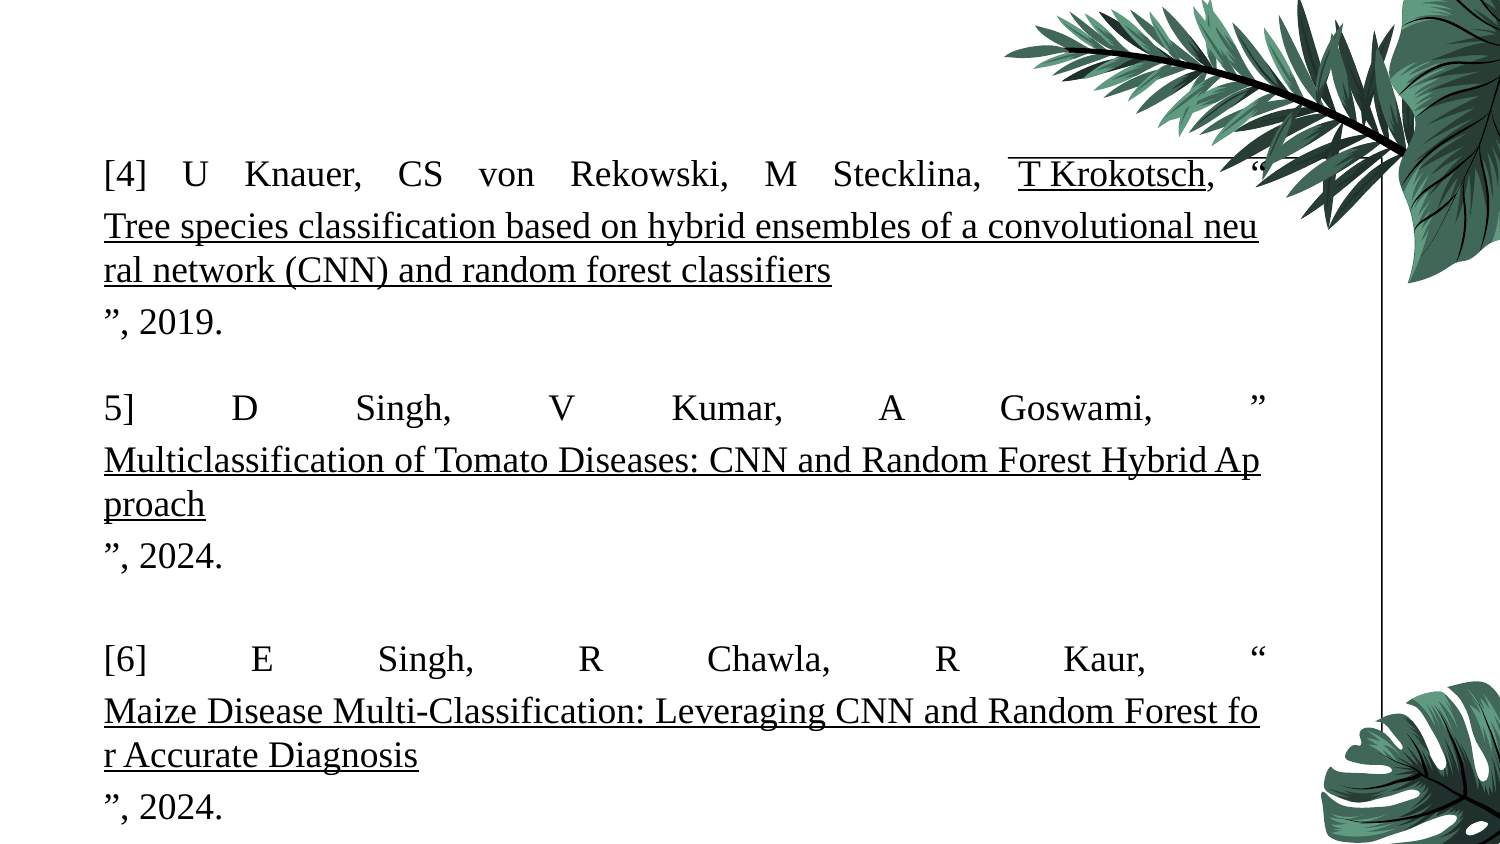

[4] U Knauer, CS von Rekowski, M Stecklina, T Krokotsch, “Tree species classification based on hybrid ensembles of a convolutional neural network (CNN) and random forest classifiers”, 2019.

5] D Singh, V Kumar, A Goswami, ”Multiclassification of Tomato Diseases: CNN and Random Forest Hybrid Approach”, 2024.

[6] E Singh, R Chawla, R Kaur, “Maize Disease Multi-Classification: Leveraging CNN and Random Forest for Accurate Diagnosis”, 2024.

7] SM Hassan, AK Maji, M Jasiński, Z Leonowic, ”Identification of plant-leaf diseases using CNN and transfer-learning approach”, 2021.